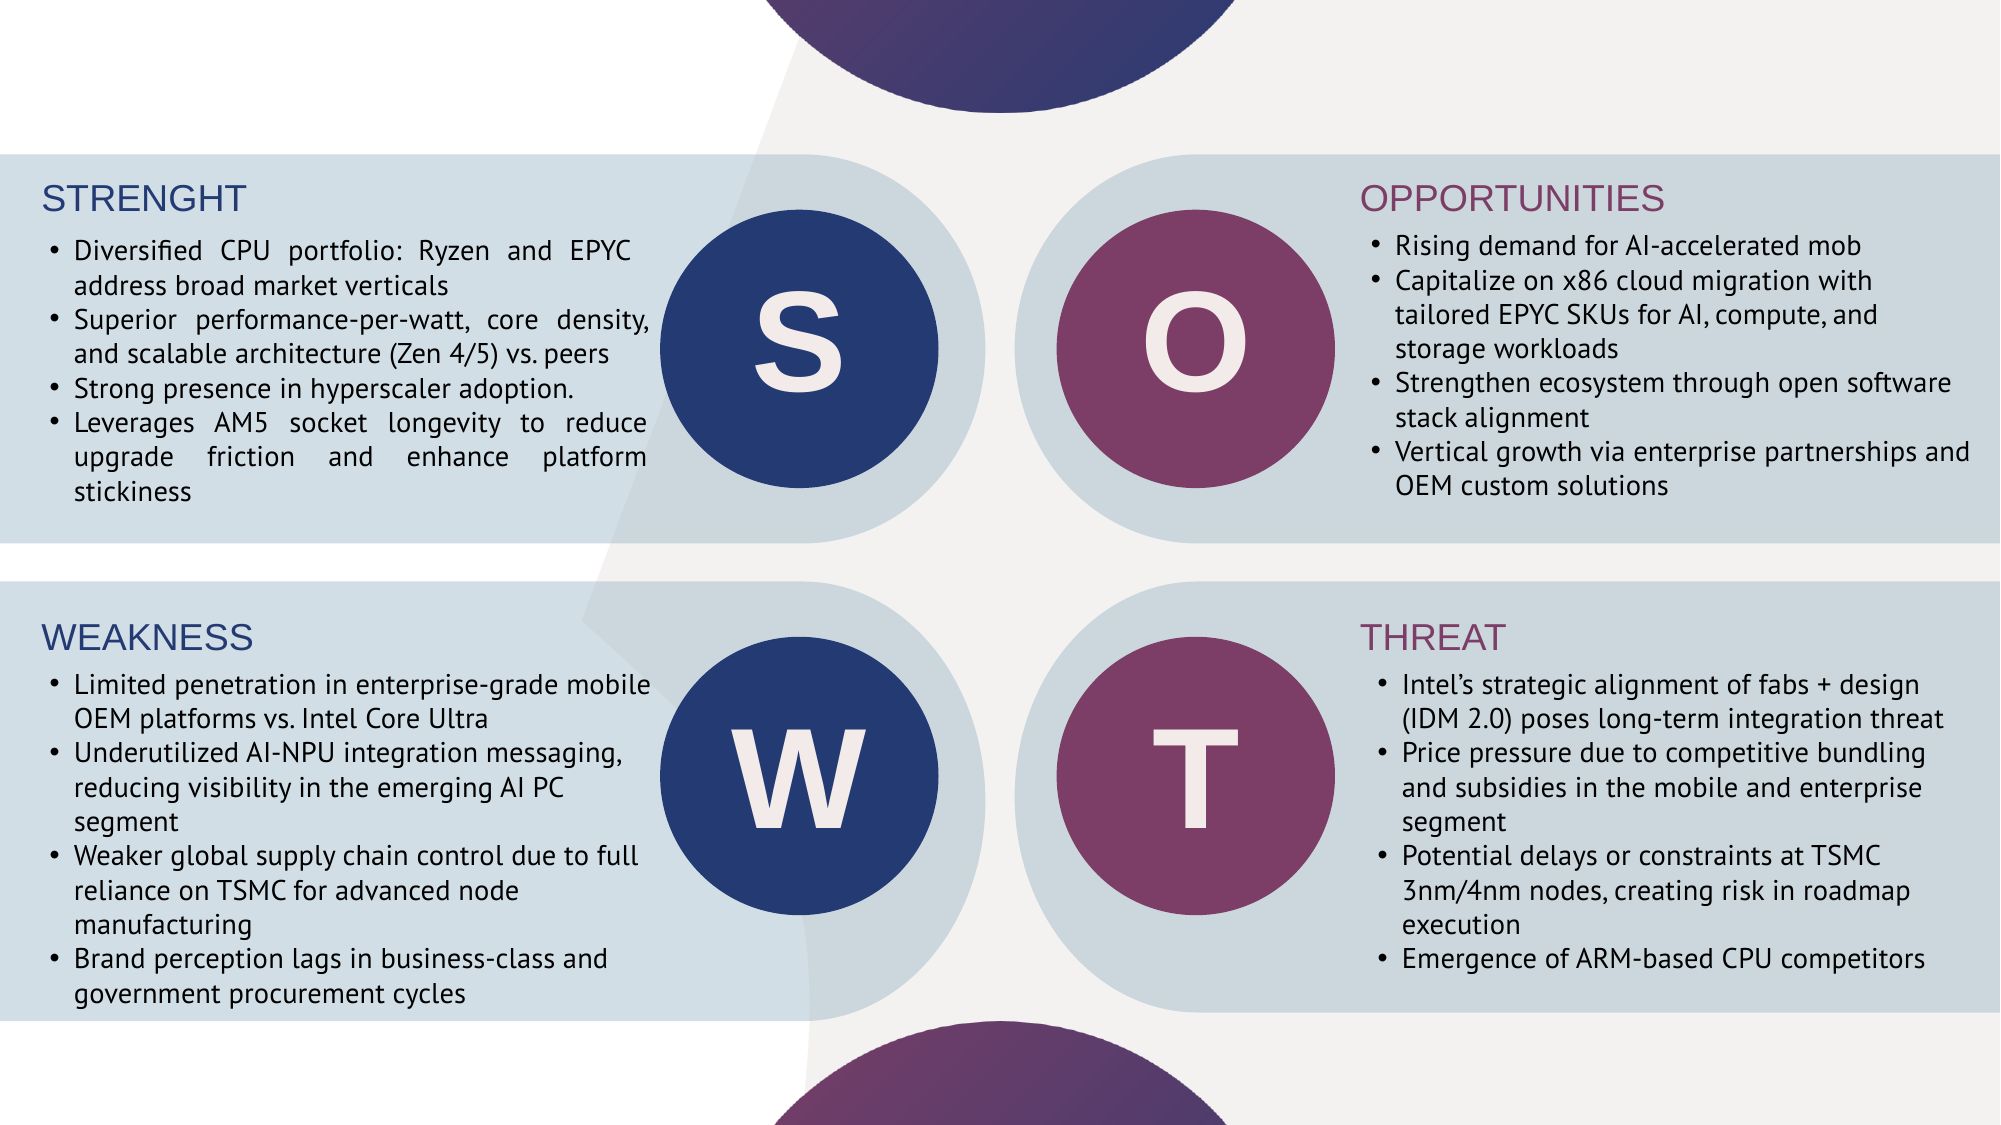

STRENGHT
OPPORTUNITIES

Rising demand for AI-accelerated mob
Capitalize on x86 cloud migration with tailored EPYC SKUs for AI, compute, and storage workloads
Strengthen ecosystem through open software stack alignment
Vertical growth via enterprise partnerships and OEM custom solutions
Diversified CPU portfolio: Ryzen and EPYC  address broad market verticals
Superior performance-per-watt, core density, and scalable architecture (Zen 4/5) vs. peers
Strong presence in hyperscaler adoption.
Leverages AM5 socket longevity to reduce upgrade friction and enhance platform stickiness
S
O

WEAKNESS
THREAT

Limited penetration in enterprise-grade mobile OEM platforms vs. Intel Core Ultra
Underutilized AI-NPU integration messaging, reducing visibility in the emerging AI PC segment
Weaker global supply chain control due to full reliance on TSMC for advanced node manufacturing
Brand perception lags in business-class and government procurement cycles
Intel’s strategic alignment of fabs + design (IDM 2.0) poses long-term integration threat
Price pressure due to competitive bundling and subsidies in the mobile and enterprise segment
Potential delays or constraints at TSMC 3nm/4nm nodes, creating risk in roadmap execution
Emergence of ARM-based CPU competitors
W
T